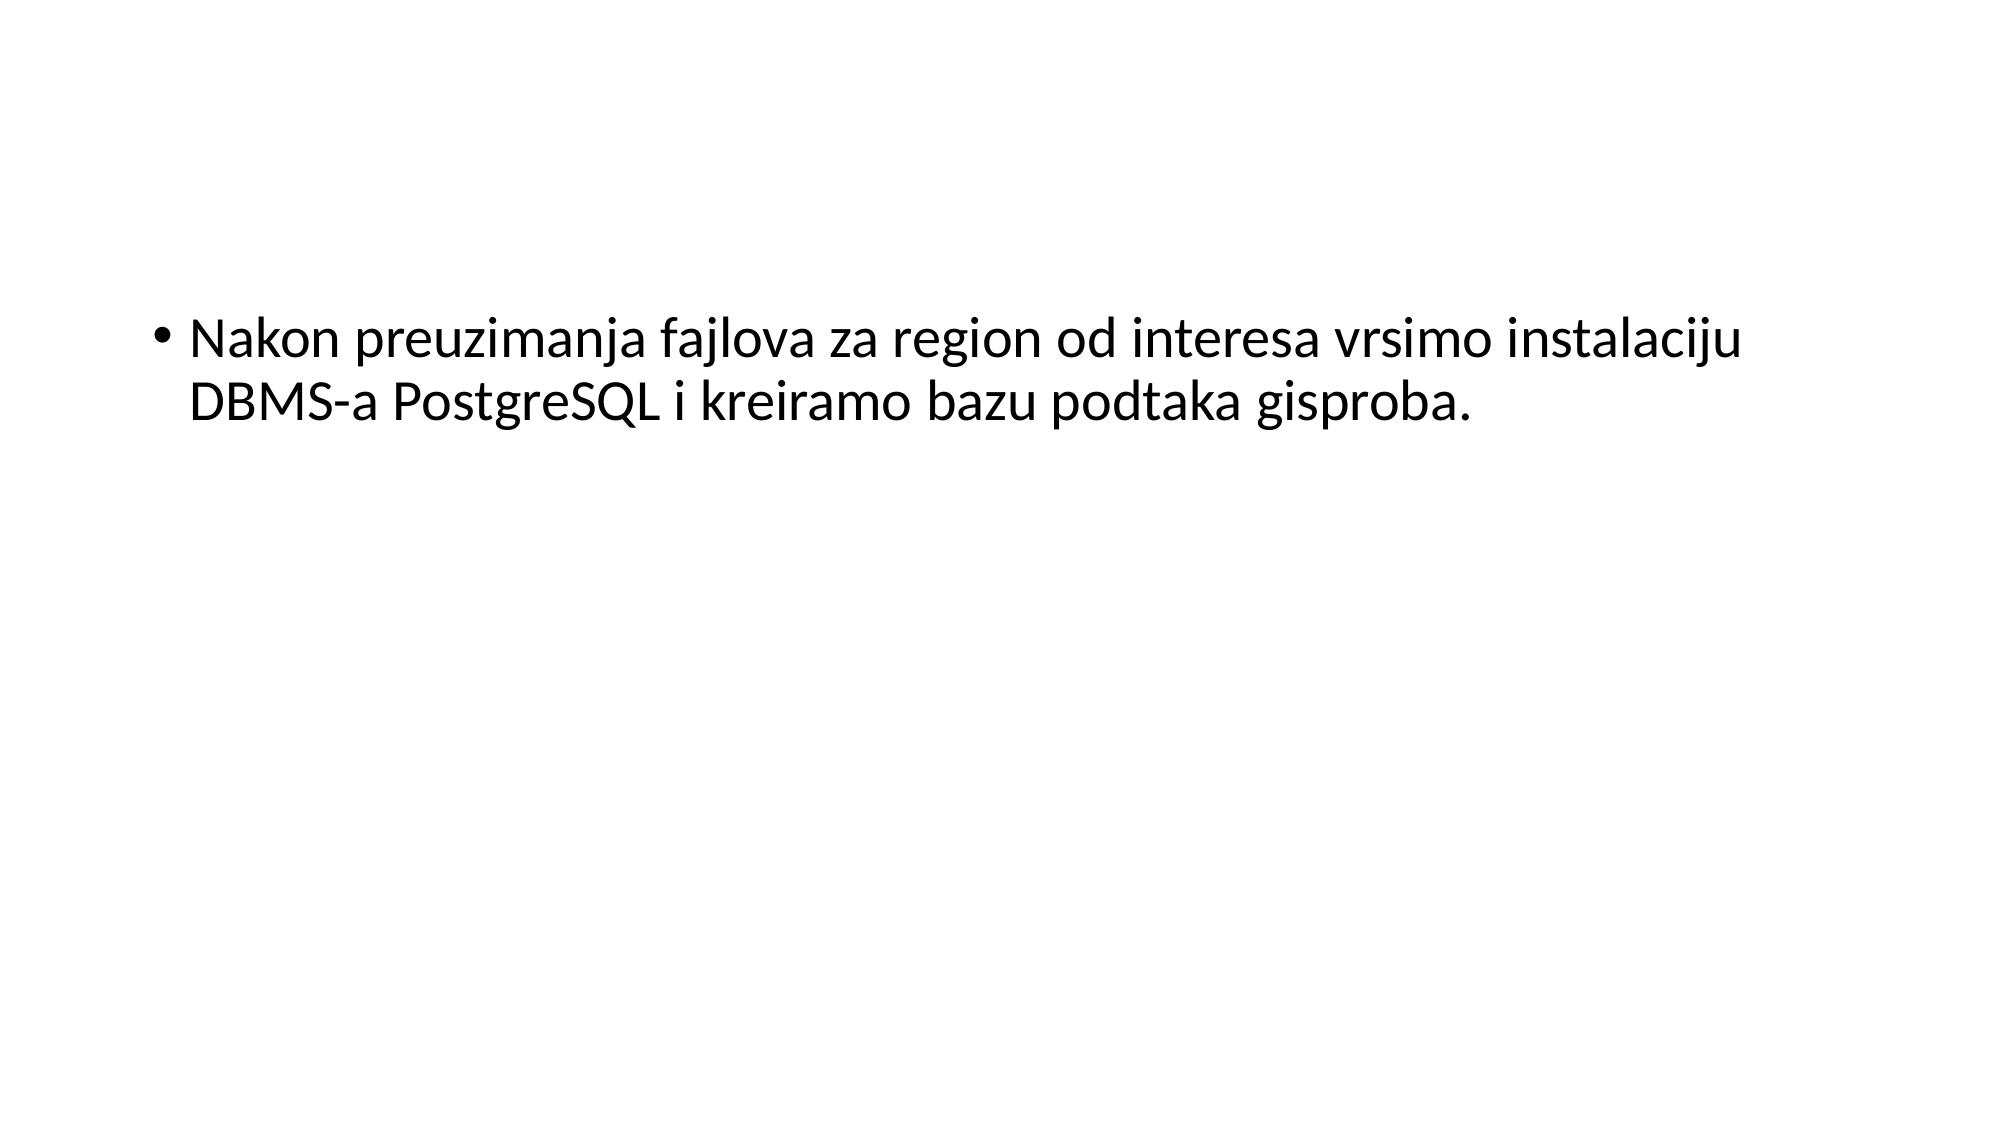

#
Nakon preuzimanja fajlova za region od interesa vrsimo instalaciju DBMS-a PostgreSQL i kreiramo bazu podtaka gisproba.